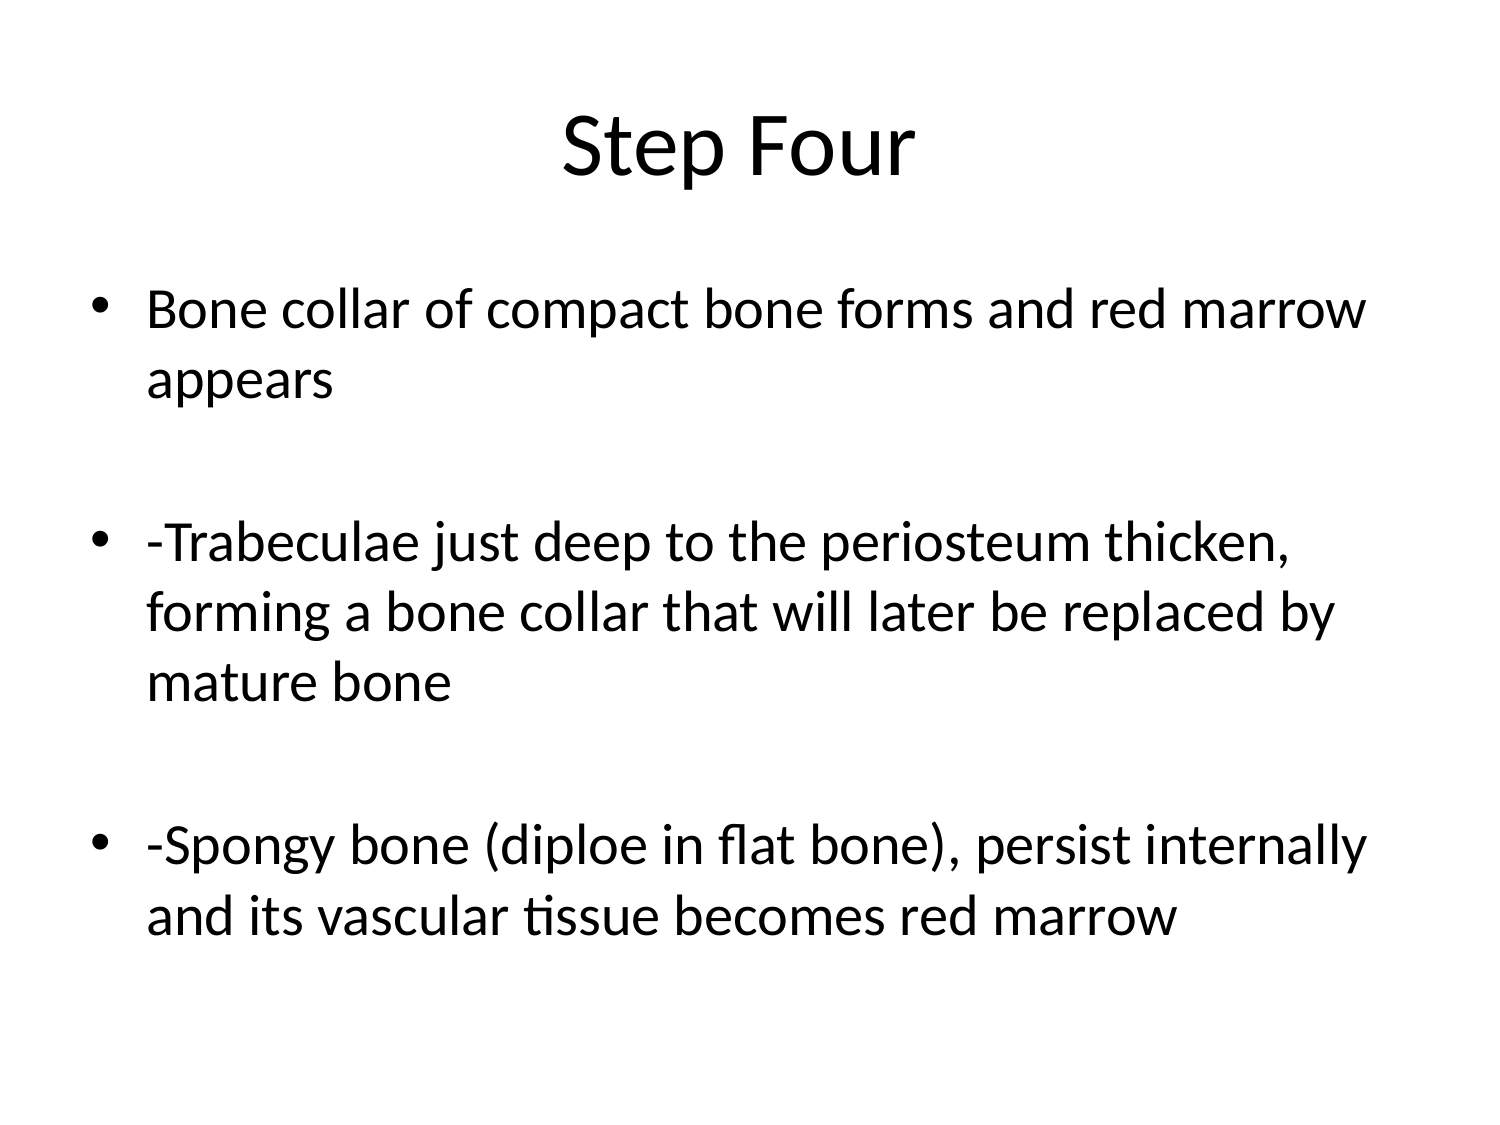

# Step Four
Bone collar of compact bone forms and red marrow appears

-Trabeculae just deep to the periosteum thicken, forming a bone collar that will later be replaced by mature bone

-Spongy bone (diploe in flat bone), persist internally and its vascular tissue becomes red marrow